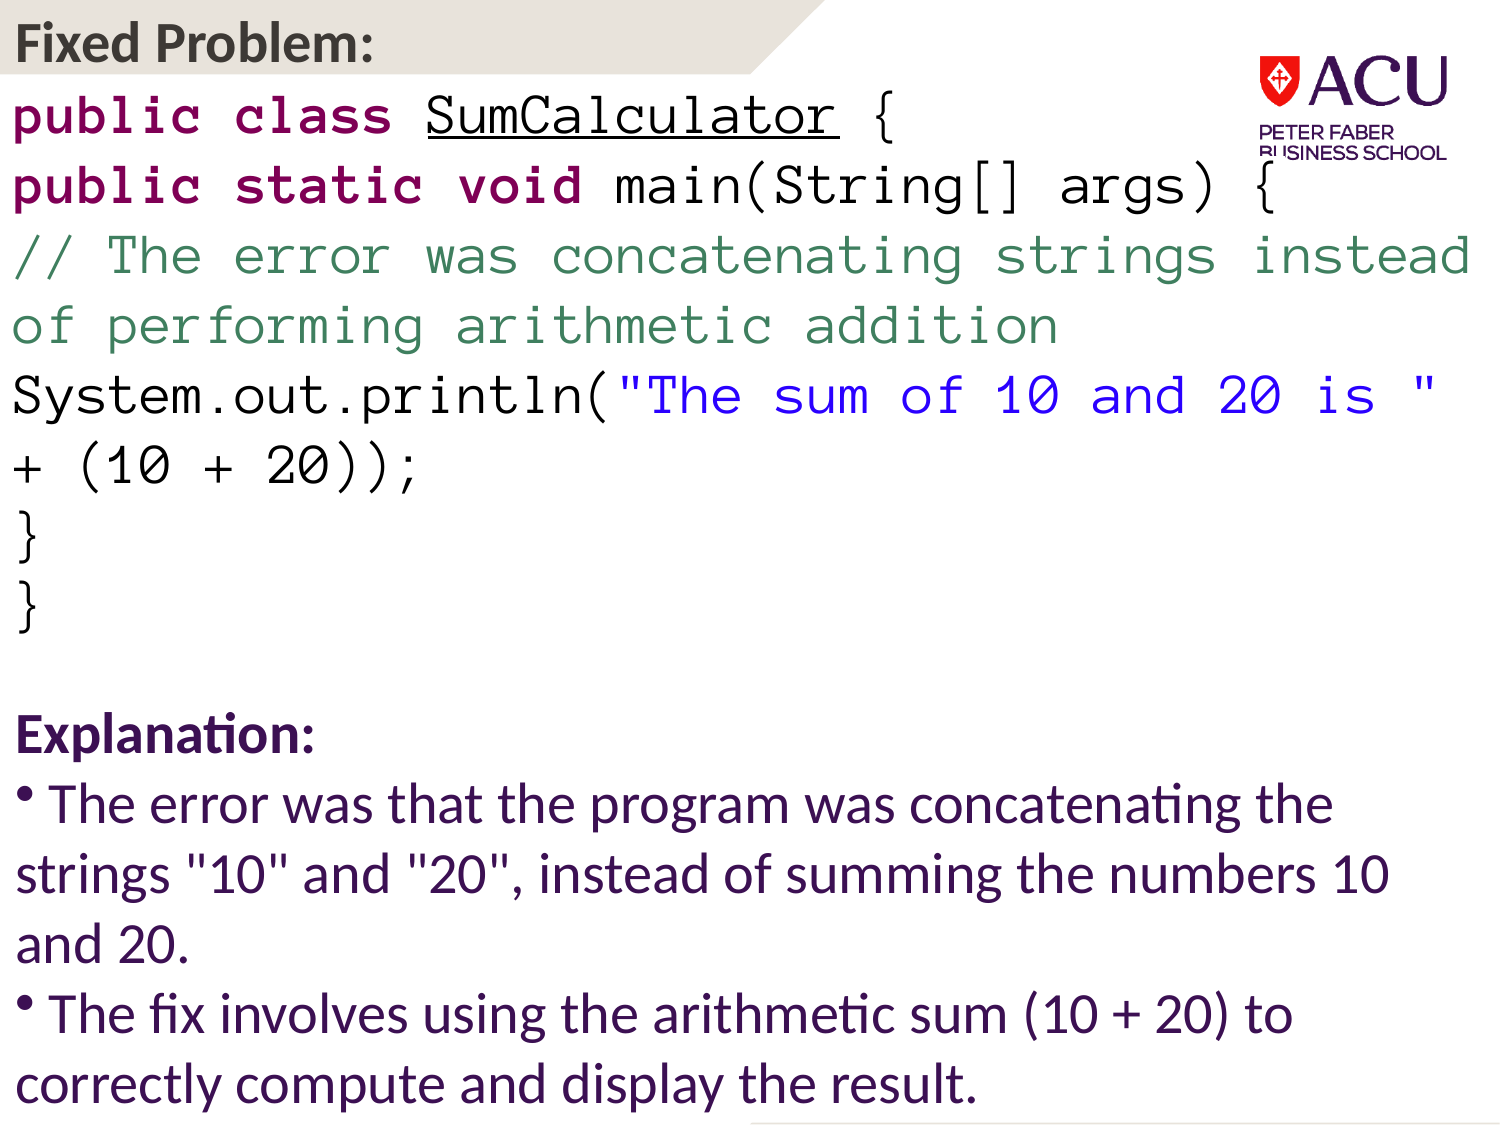

# Fixed Problem:
public class SumCalculator {
public static void main(String[] args) {
// The error was concatenating strings instead of performing arithmetic addition
System.out.println("The sum of 10 and 20 is " + (10 + 20));
}
}
Explanation:
 The error was that the program was concatenating the strings "10" and "20", instead of summing the numbers 10 and 20.
 The fix involves using the arithmetic sum (10 + 20) to correctly compute and display the result.

34